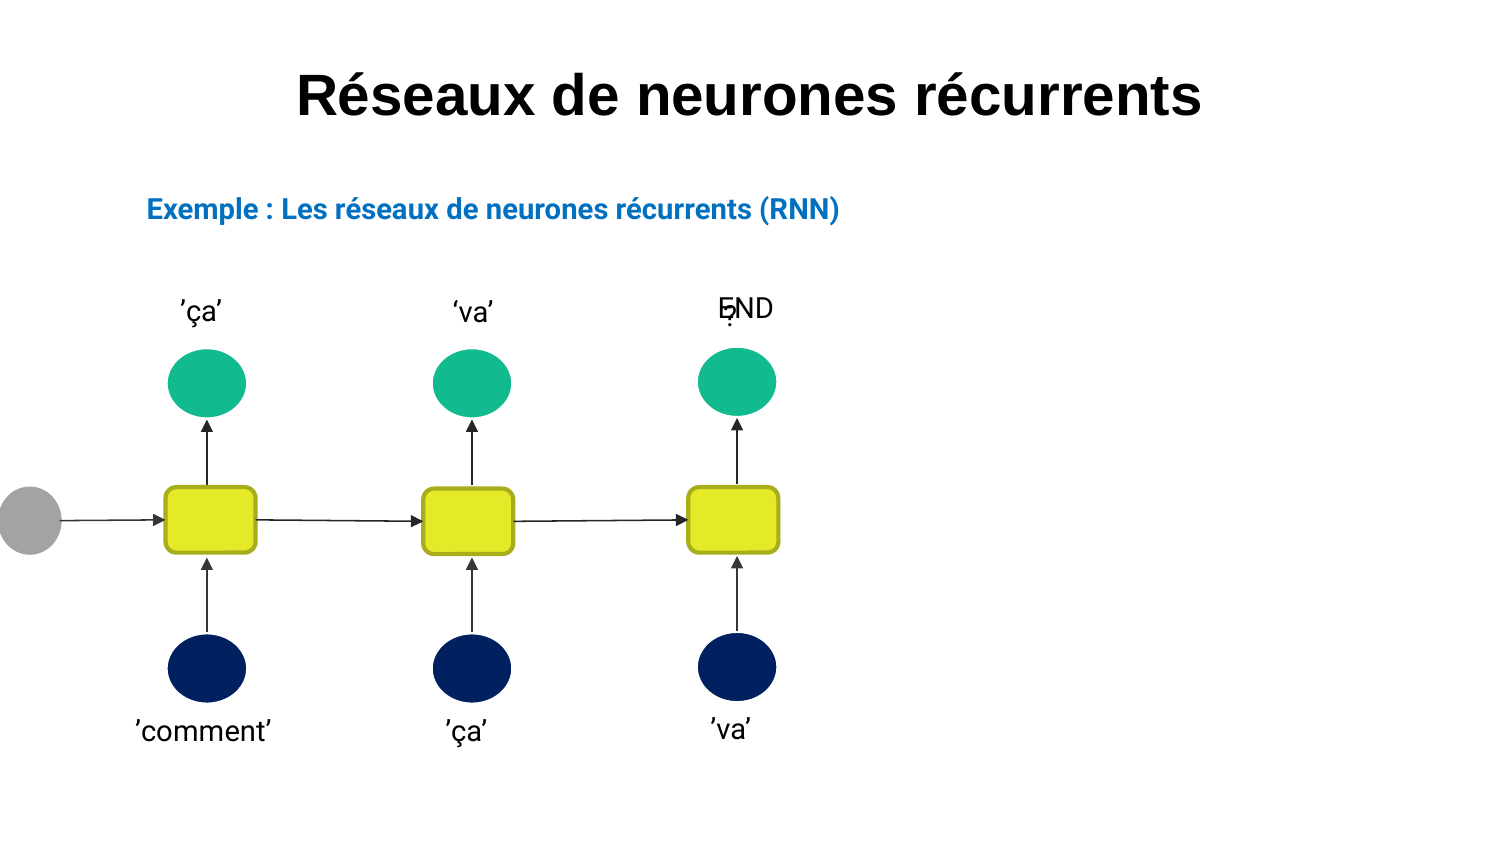

# Réseaux de neurones récurrents
Exemple : Les réseaux de neurones récurrents (RNN)
END
’ça’
‘va’
?

’va’
’comment’
’ça’